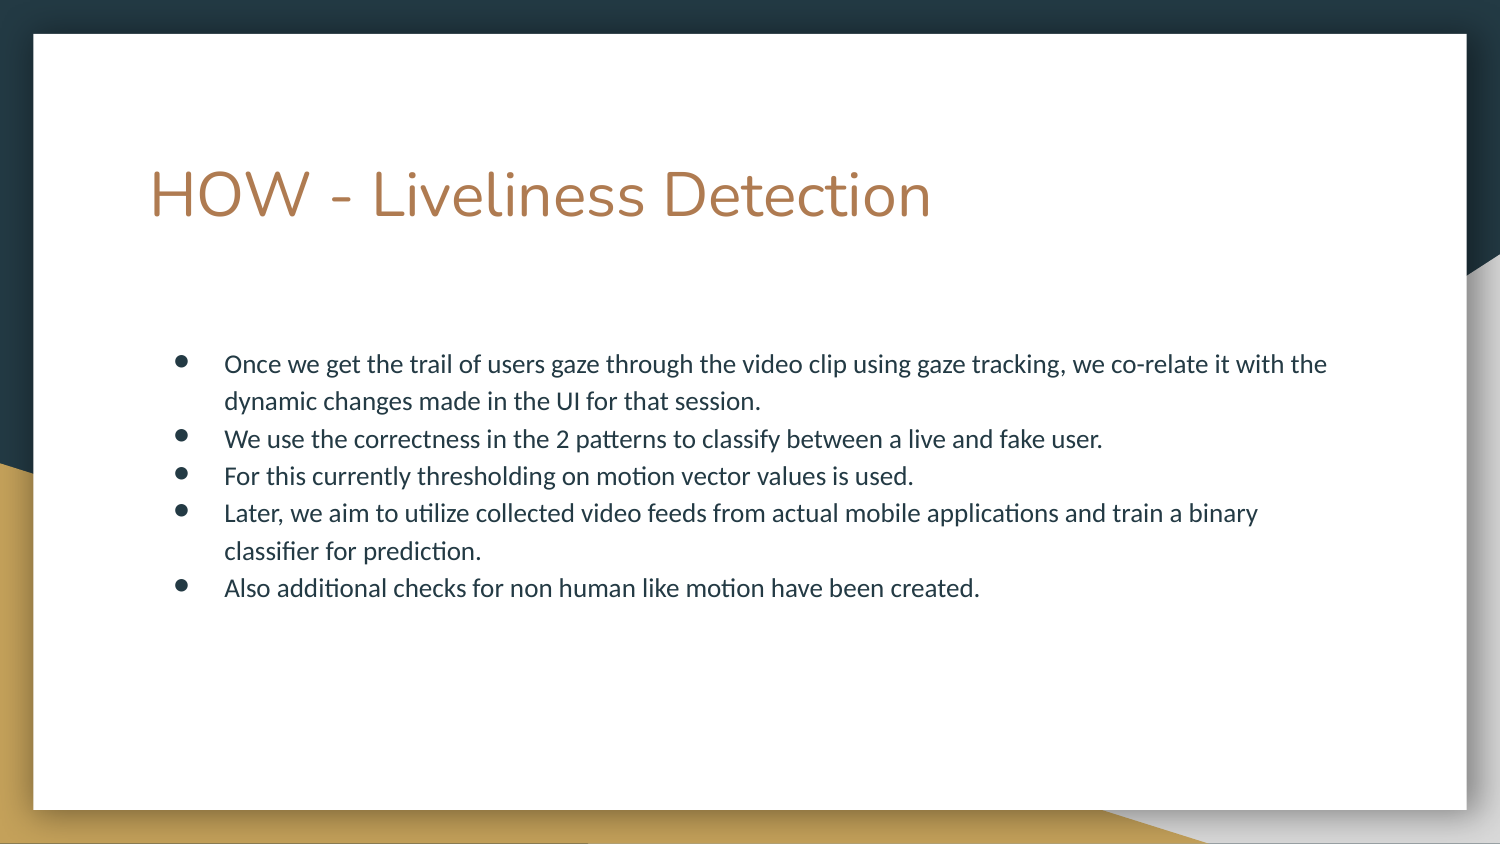

# HOW - Liveliness Detection
Once we get the trail of users gaze through the video clip using gaze tracking, we co-relate it with the dynamic changes made in the UI for that session.
We use the correctness in the 2 patterns to classify between a live and fake user.
For this currently thresholding on motion vector values is used.
Later, we aim to utilize collected video feeds from actual mobile applications and train a binary classifier for prediction.
Also additional checks for non human like motion have been created.